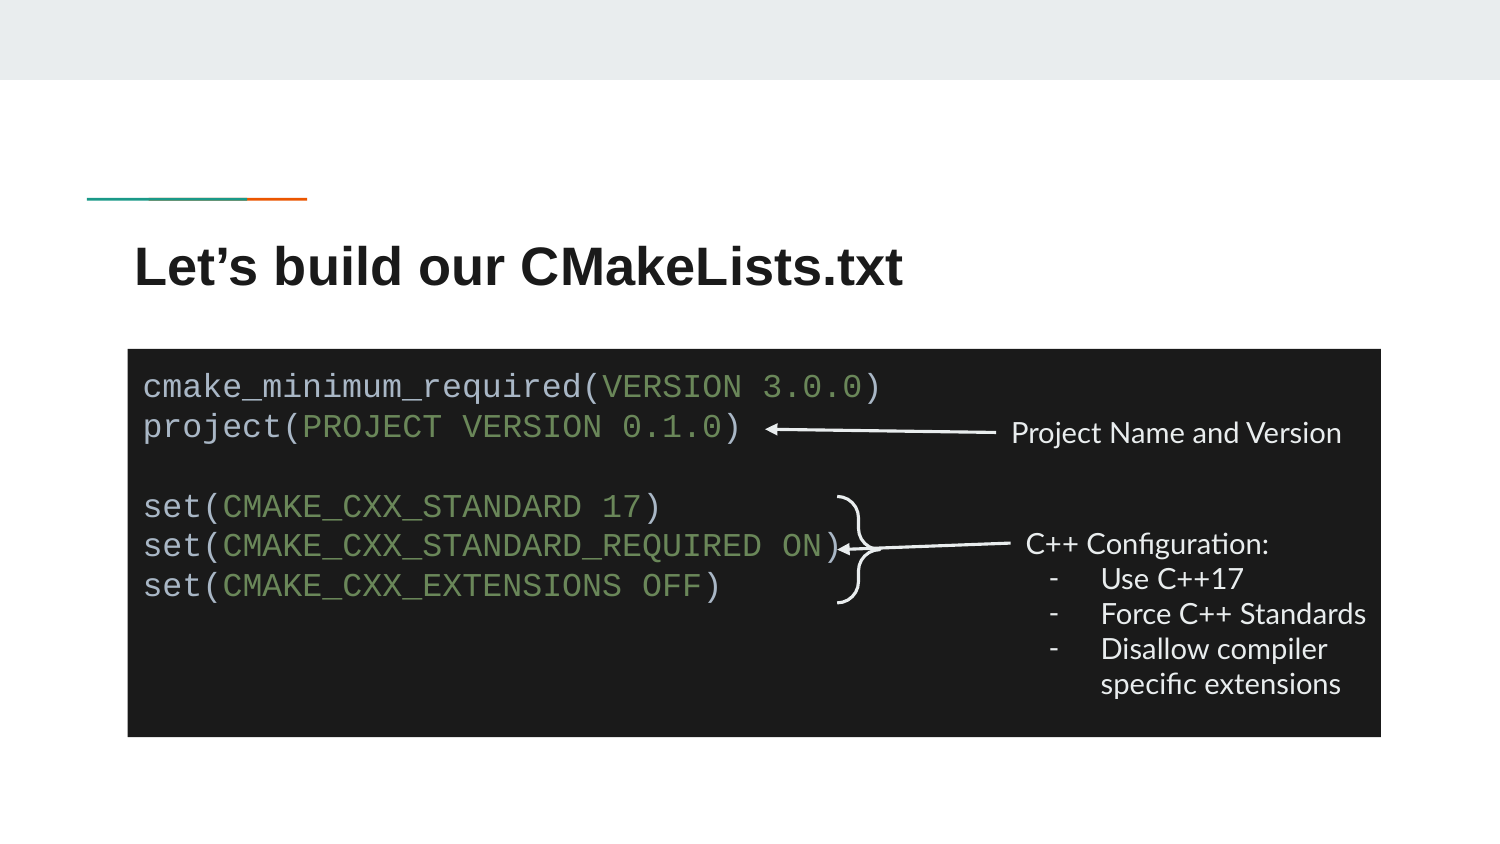

# Let’s build our CMakeLists.txt
cmake_minimum_required(VERSION 3.0.0)
project(PROJECT VERSION 0.1.0)

set(CMAKE_CXX_STANDARD 17)
set(CMAKE_CXX_STANDARD_REQUIRED ON)
set(CMAKE_CXX_EXTENSIONS OFF)

Project Name and Version

C++ Configuration:
Use C++17
Force C++ Standards
Disallow compiler specific extensions